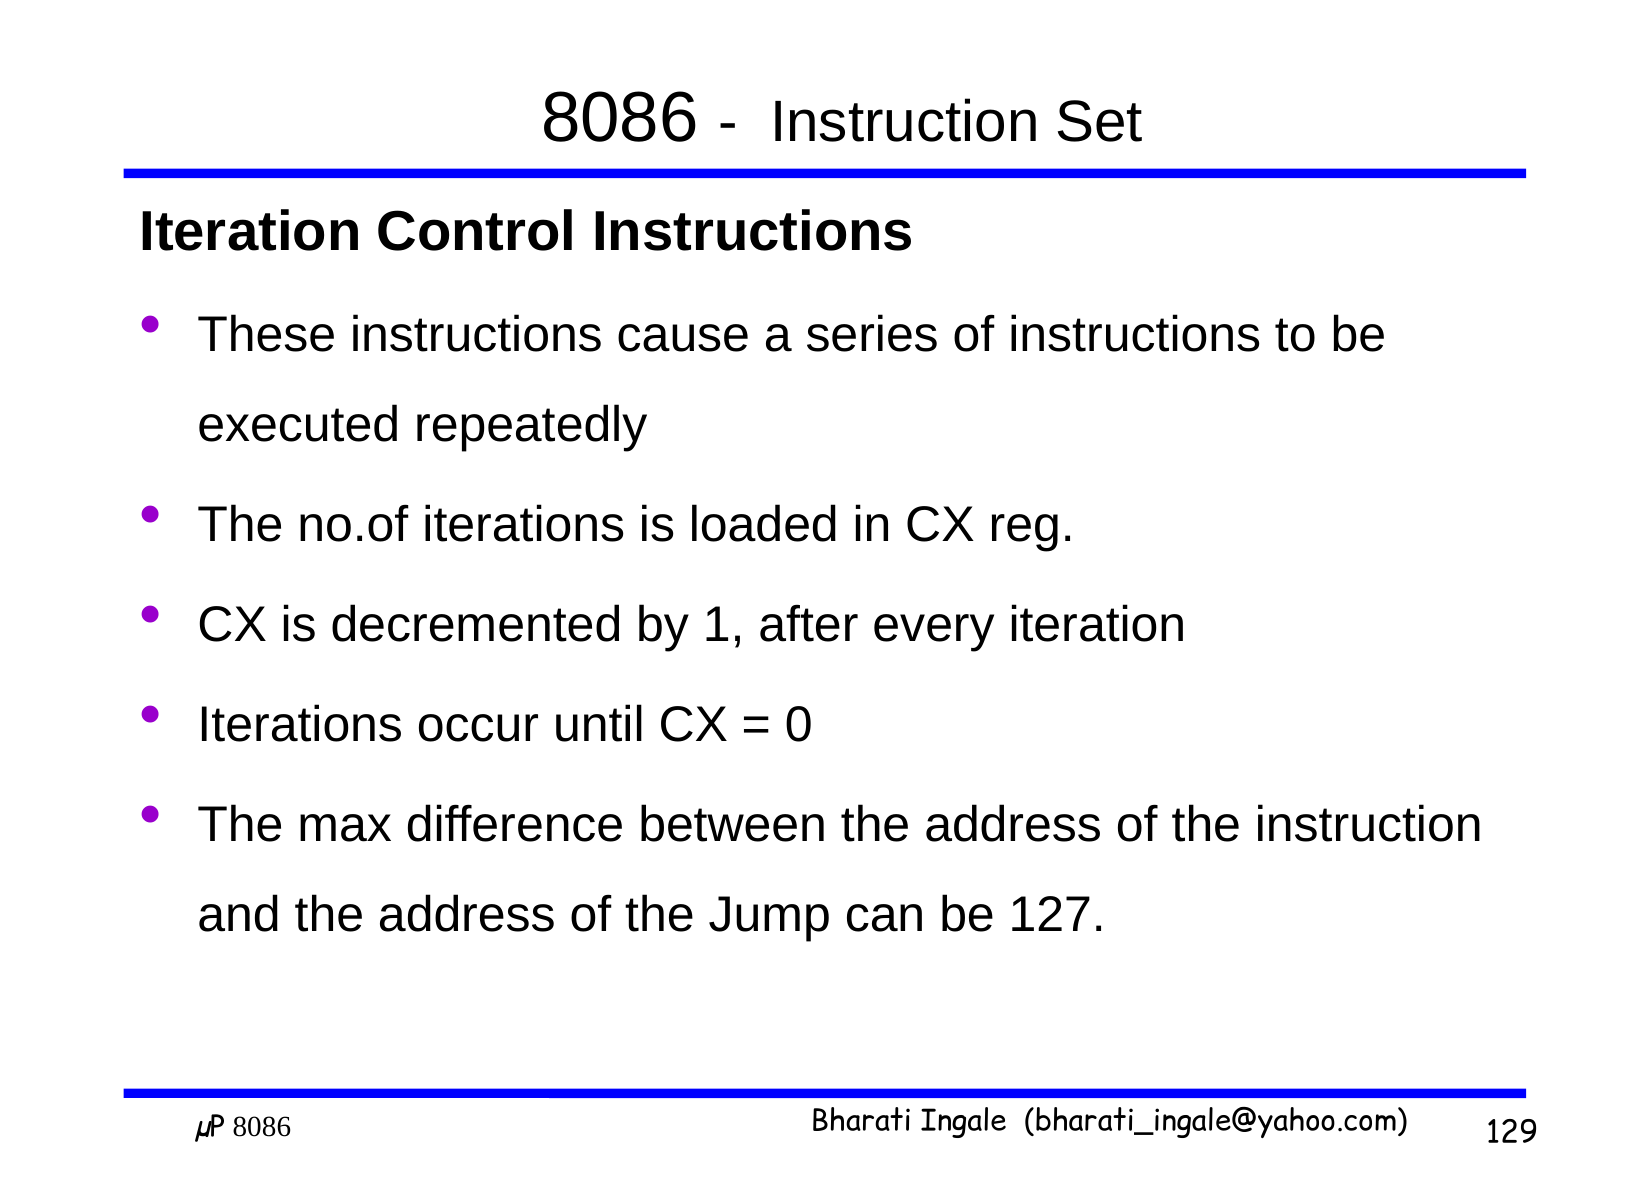

# 8086 -  Instruction Set
Iteration Control Instructions
These instructions cause a series of instructions to be executed repeatedly
The no.of iterations is loaded in CX reg.
CX is decremented by 1, after every iteration
Iterations occur until CX = 0
The max difference between the address of the instruction and the address of the Jump can be 127.

129